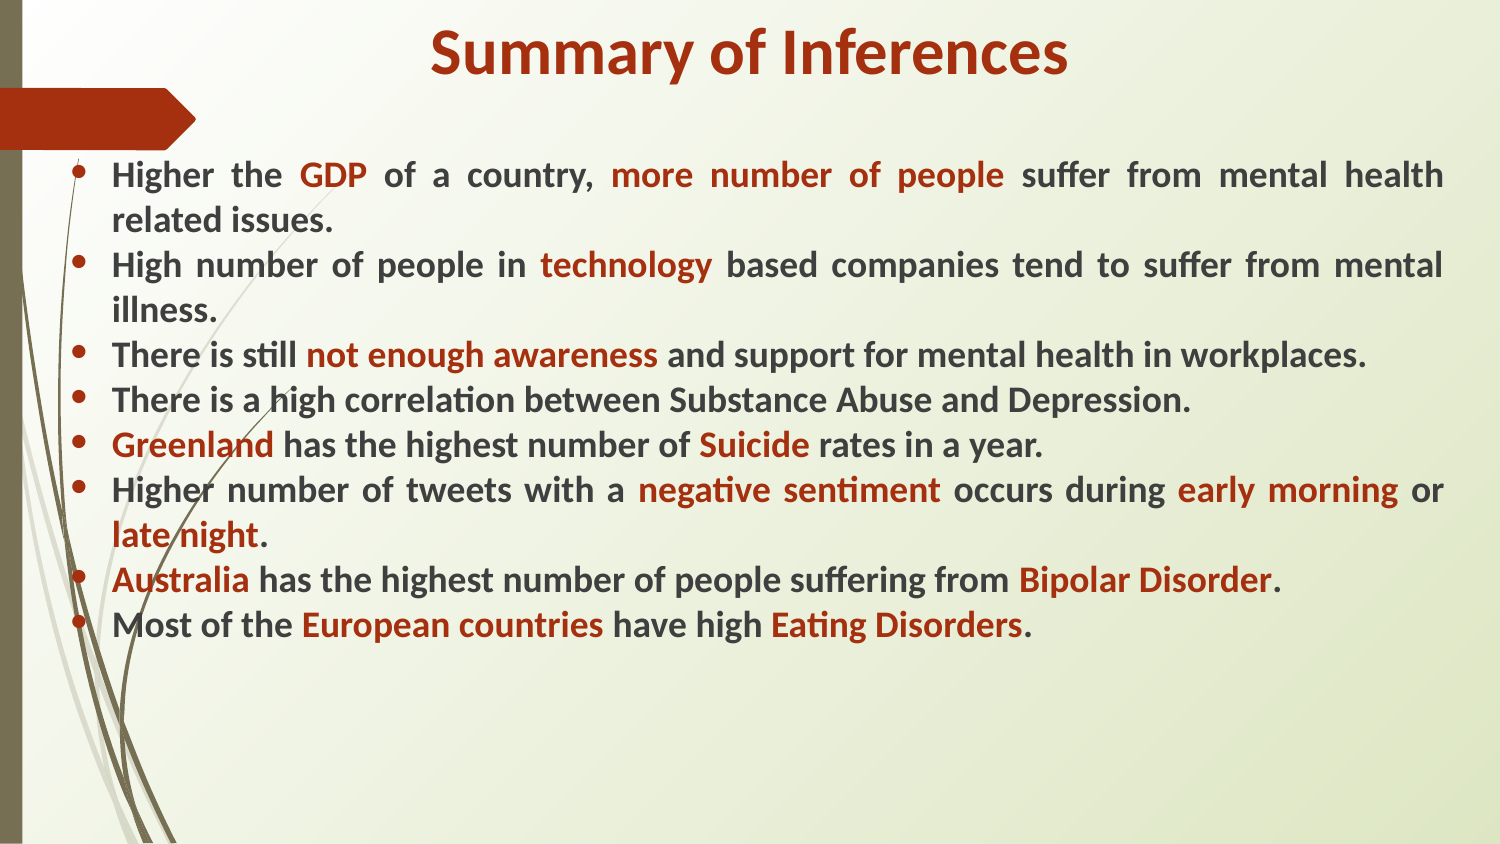

# Summary of Inferences
Higher the GDP of a country, more number of people suffer from mental health related issues.
High number of people in technology based companies tend to suffer from mental illness.
There is still not enough awareness and support for mental health in workplaces.
There is a high correlation between Substance Abuse and Depression.
Greenland has the highest number of Suicide rates in a year.
Higher number of tweets with a negative sentiment occurs during early morning or late night.
Australia has the highest number of people suffering from Bipolar Disorder.
Most of the European countries have high Eating Disorders.